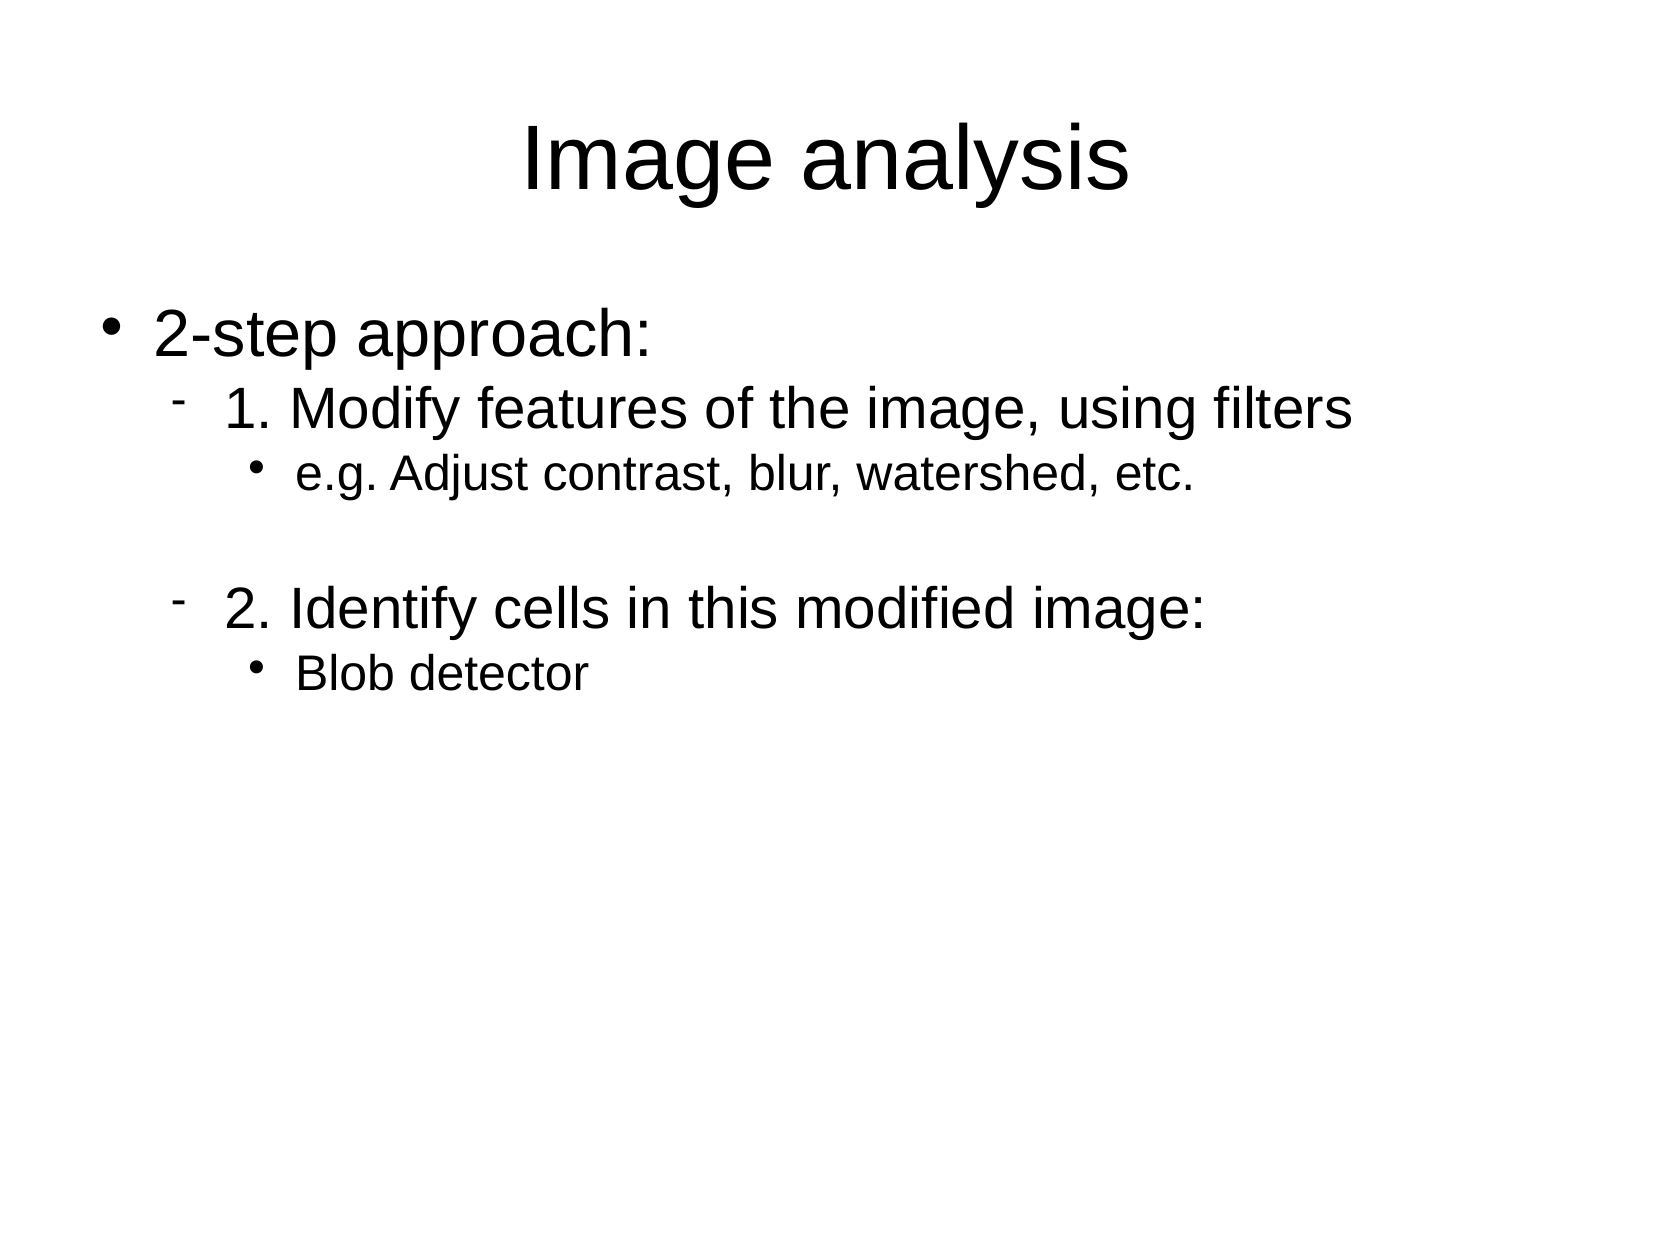

Image analysis
2-step approach:
1. Modify features of the image, using filters
e.g. Adjust contrast, blur, watershed, etc.

2. Identify cells in this modified image:
Blob detector